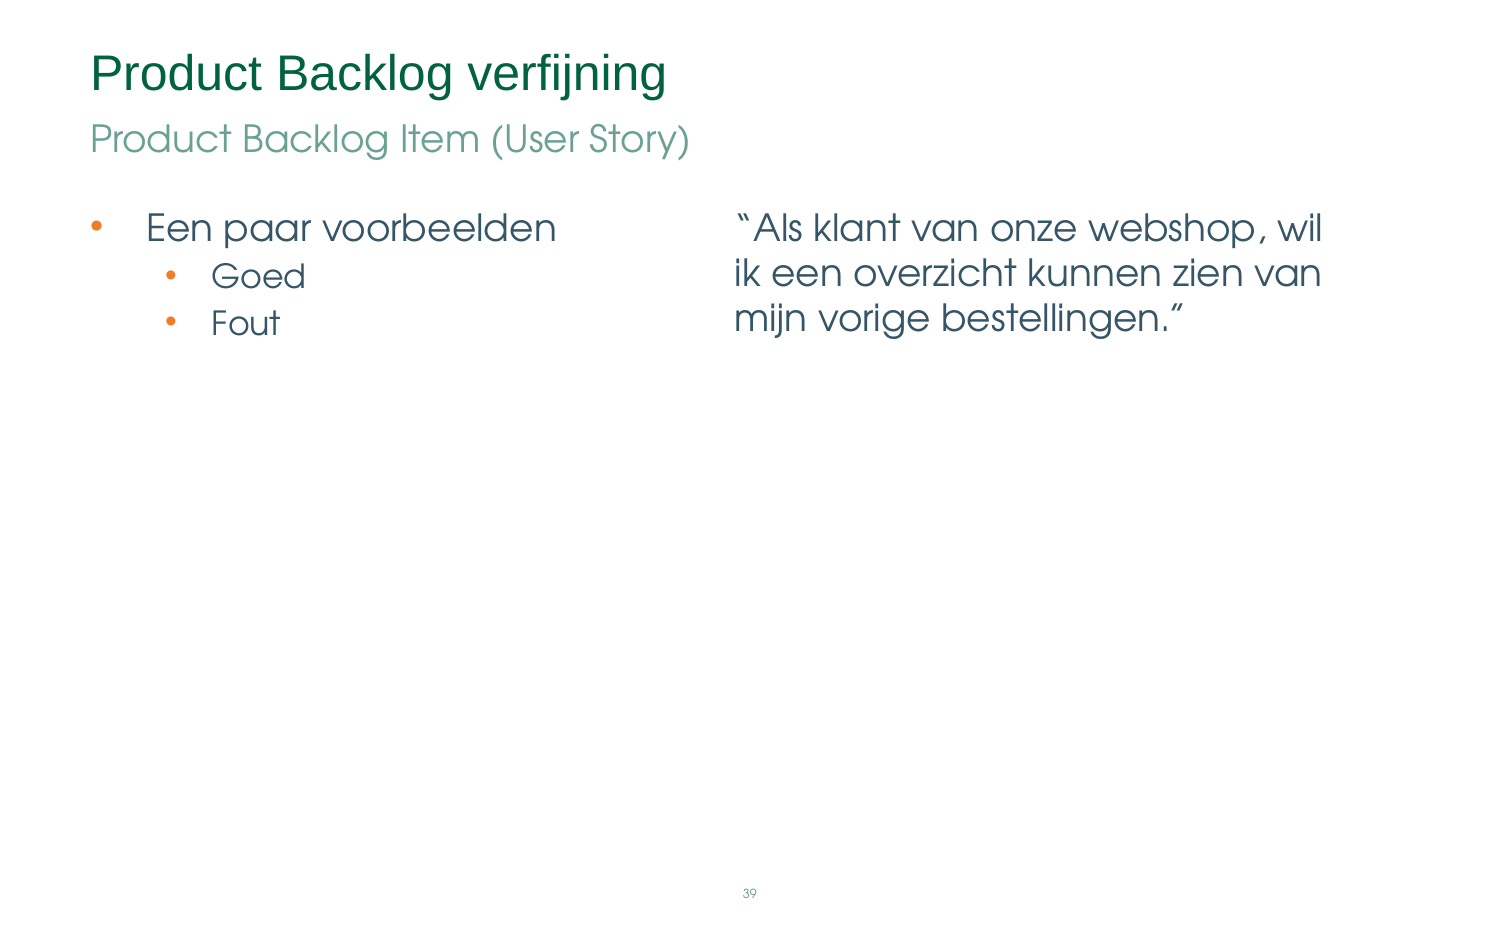

# Product Backlog verfijning
Product Backlog Item (User Story)
Een paar voorbeelden
Goed
Fout

“Als klant van onze webshop, wil ik een overzicht kunnen zien van mijn vorige bestellingen.”
39